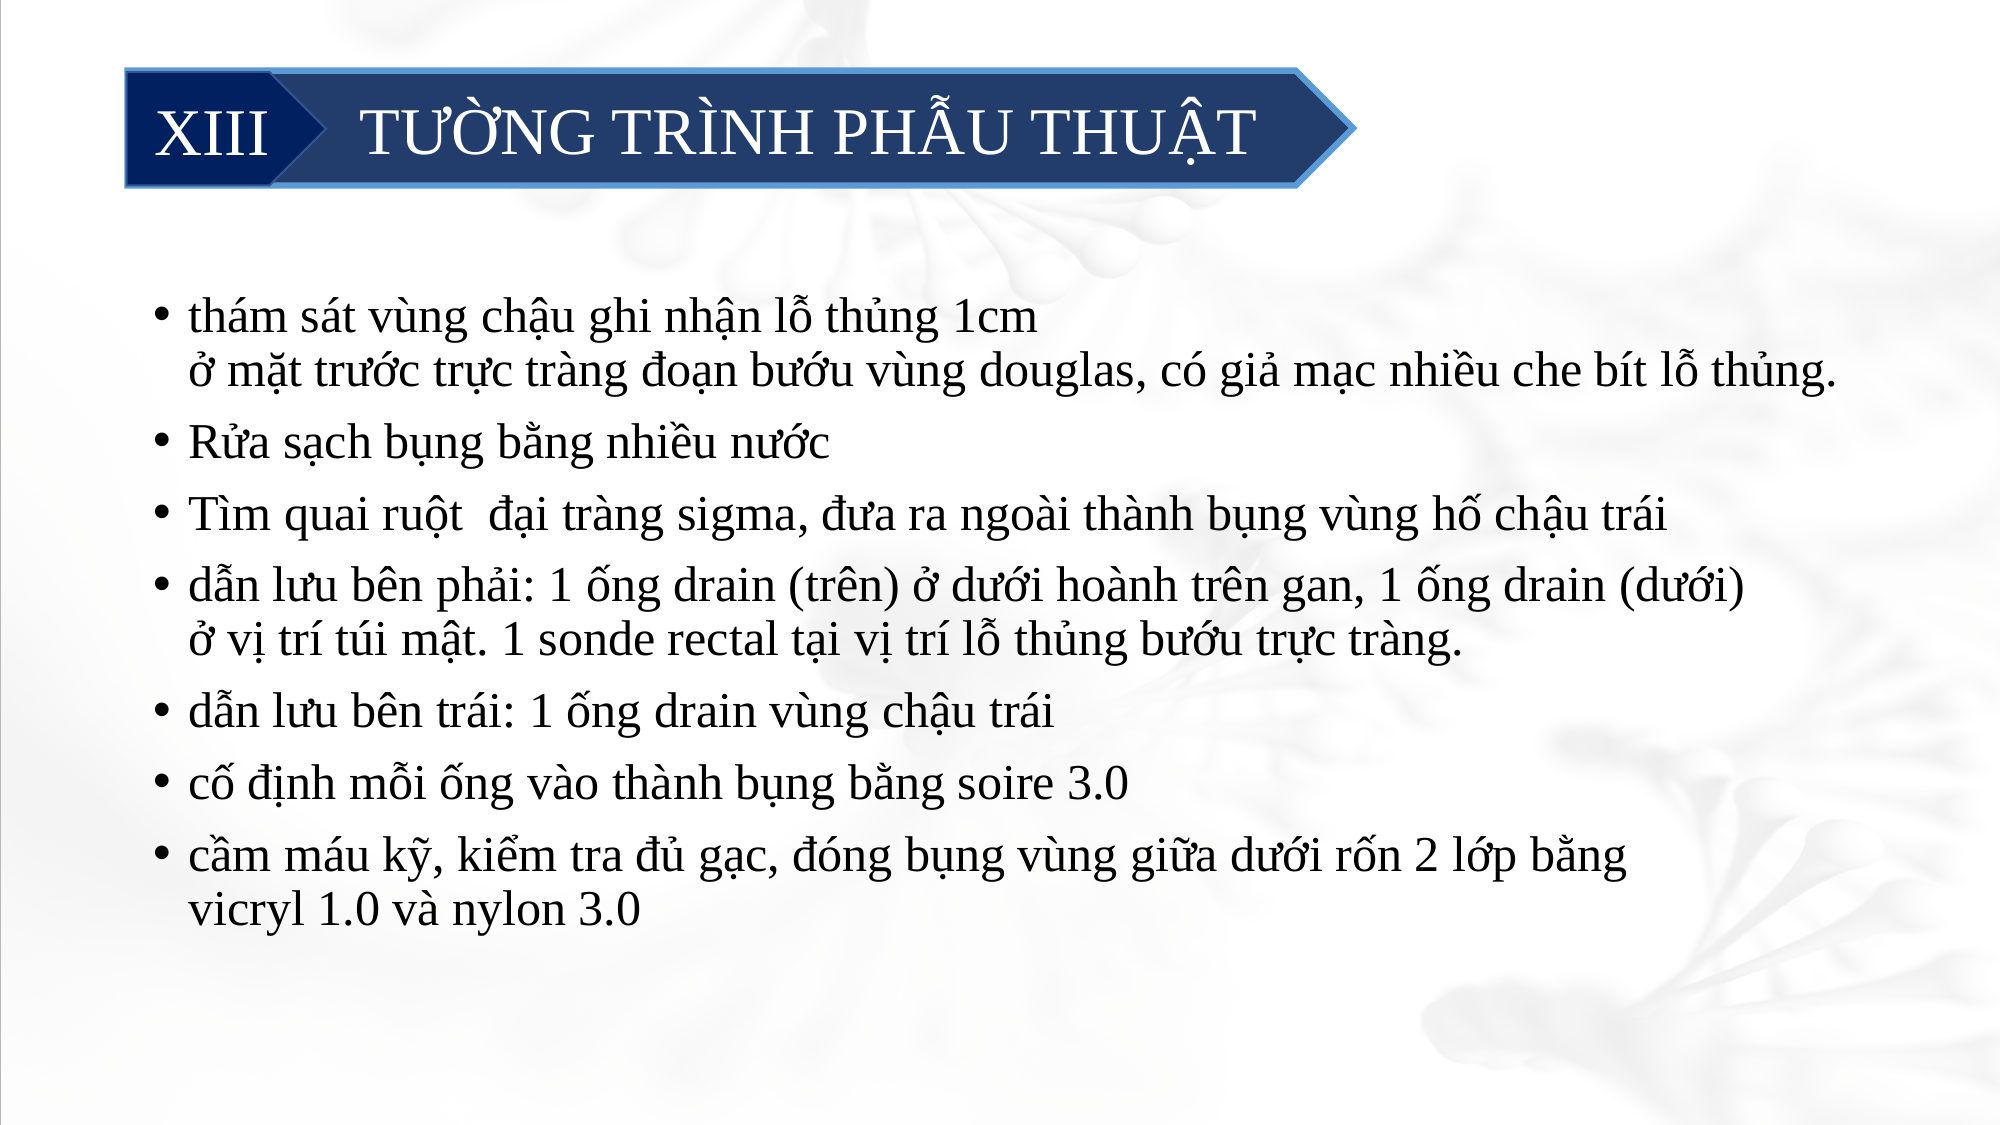

TƯỜNG TRÌNH PHẪU THUẬT
XIII
thám sát vùng chậu ghi nhận lỗ thủng 1cm ở mặt trước trực tràng đoạn bướu vùng douglas, có giả mạc nhiều che bít lỗ thủng.
Rửa sạch bụng bằng nhiều nước
Tìm quai ruột  đại tràng sigma, đưa ra ngoài thành bụng vùng hố chậu trái
dẫn lưu bên phải: 1 ống drain (trên) ở dưới hoành trên gan, 1 ống drain (dưới) ở vị trí túi mật. 1 sonde rectal tại vị trí lỗ thủng bướu trực tràng.
dẫn lưu bên trái: 1 ống drain vùng chậu trái
cố định mỗi ống vào thành bụng bằng soire 3.0
cầm máu kỹ, kiểm tra đủ gạc, đóng bụng vùng giữa dưới rốn 2 lớp bằng vicryl 1.0 và nylon 3.0